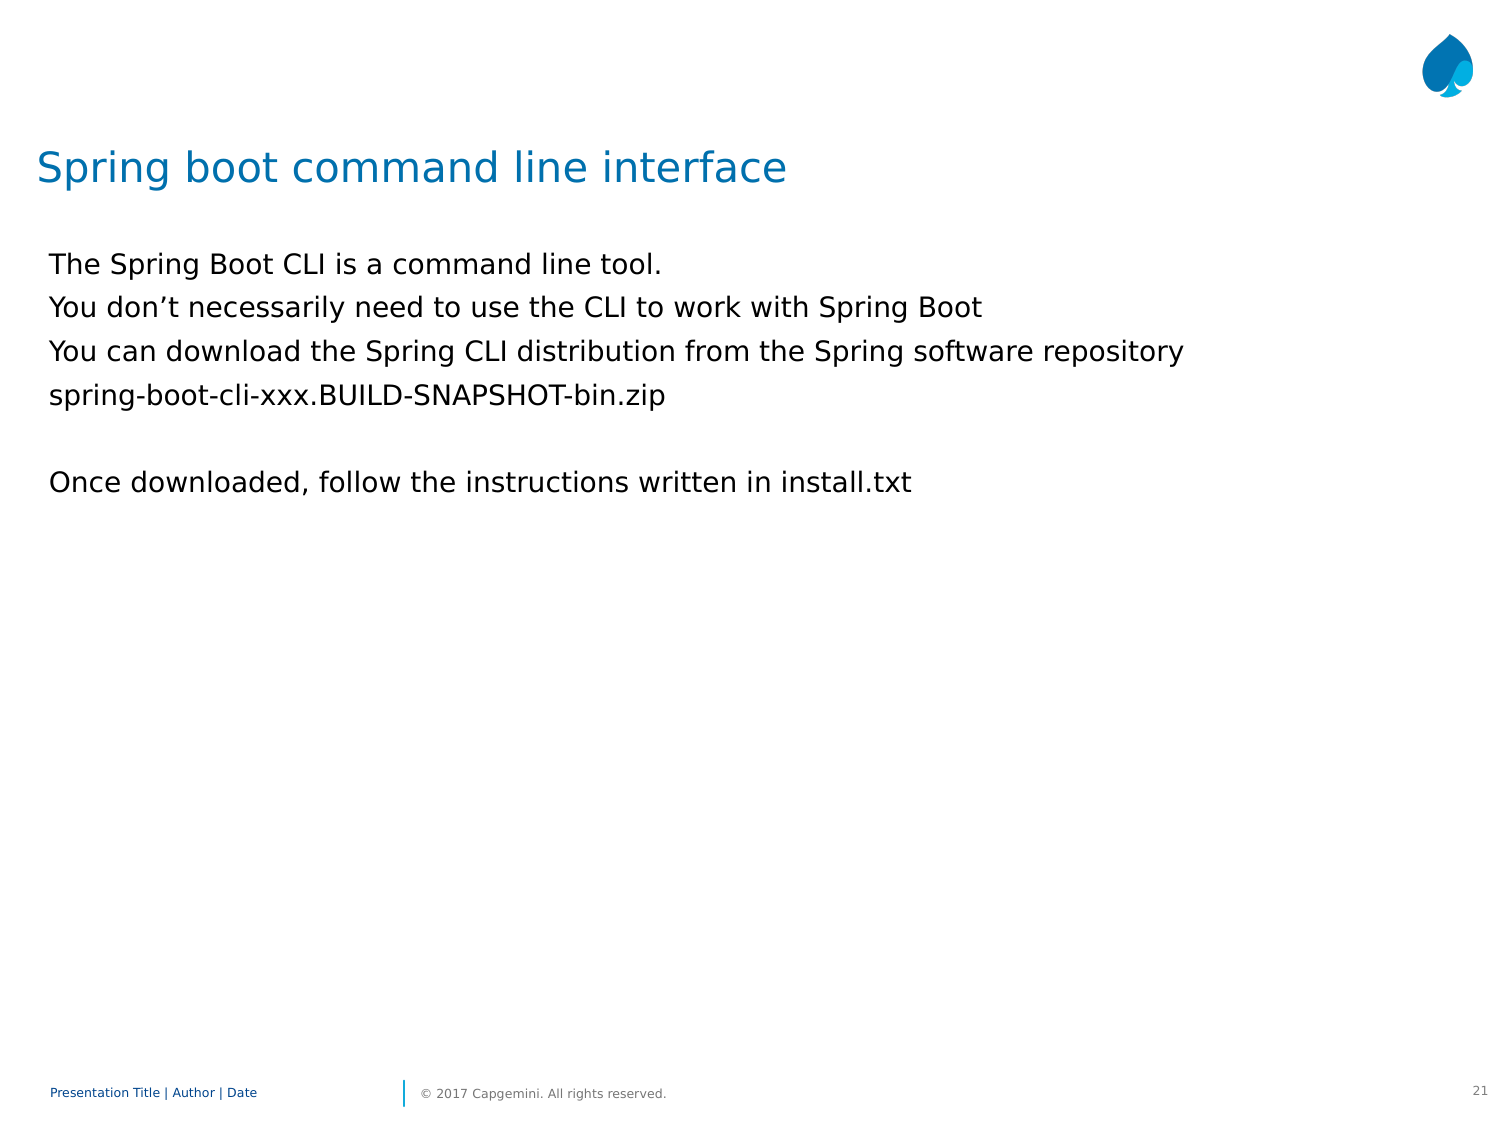

Spring boot command line interface
The Spring Boot CLI is a command line tool.
You don’t necessarily need to use the CLI to work with Spring Boot
You can download the Spring CLI distribution from the Spring software repository
spring-boot-cli-xxx.BUILD-SNAPSHOT-bin.zip

Once downloaded, follow the instructions written in install.txt